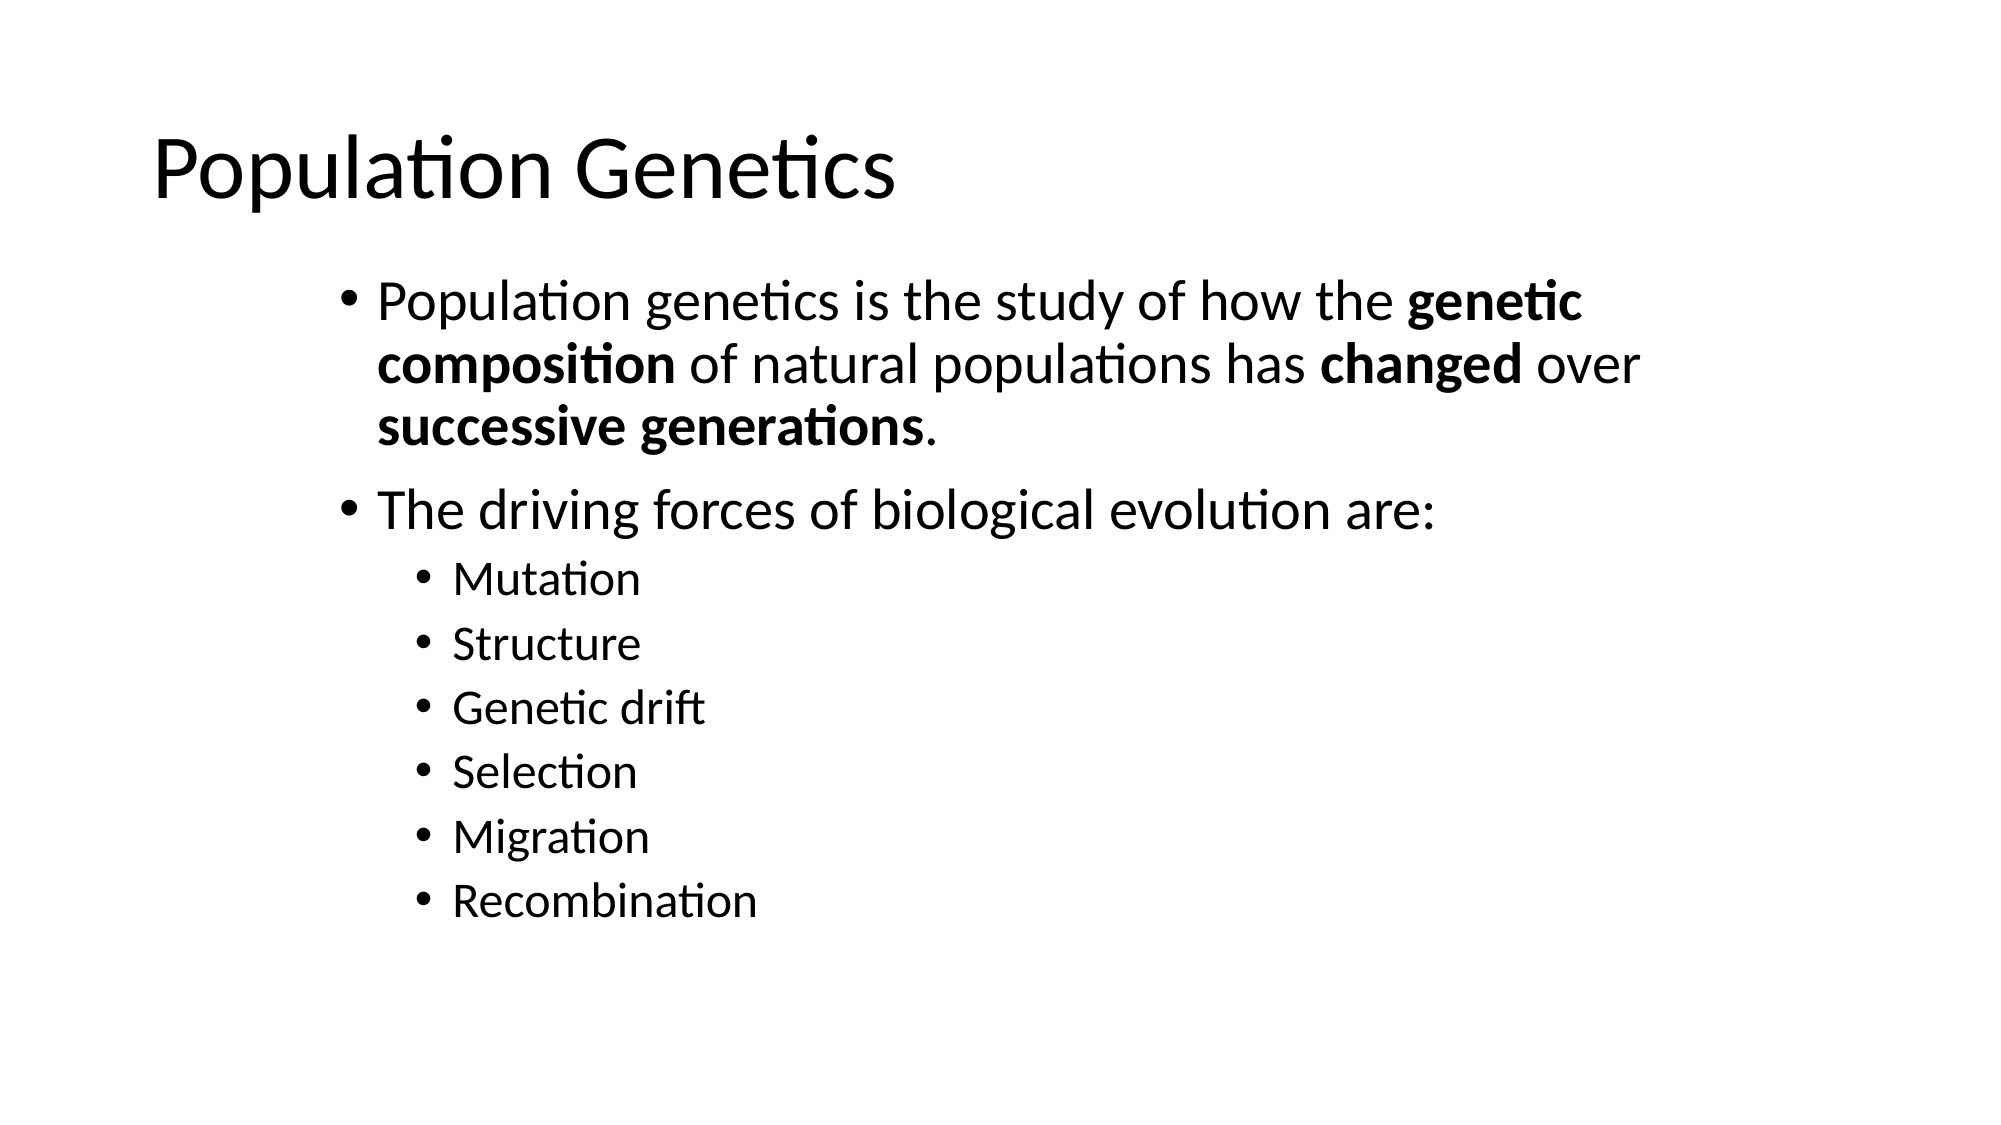

# Population Genetics
Population genetics is the study of how the genetic composition of natural populations has changed over successive generations.
The driving forces of biological evolution are:
Mutation
Structure
Genetic drift
Selection
Migration
Recombination